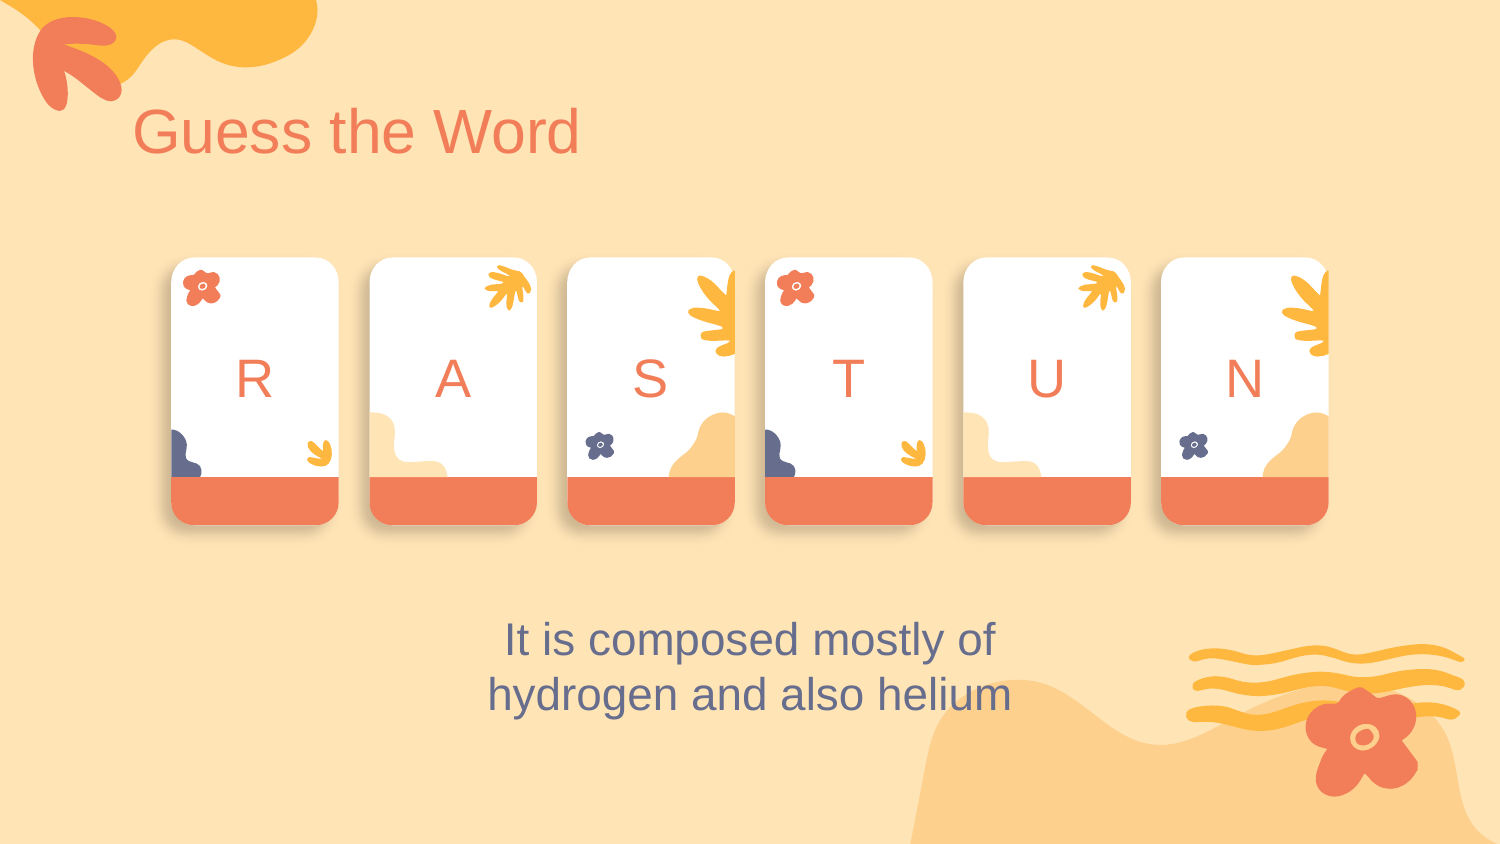

# Guess the Word

R
A
S
T
U
N
It is composed mostly of hydrogen and also helium